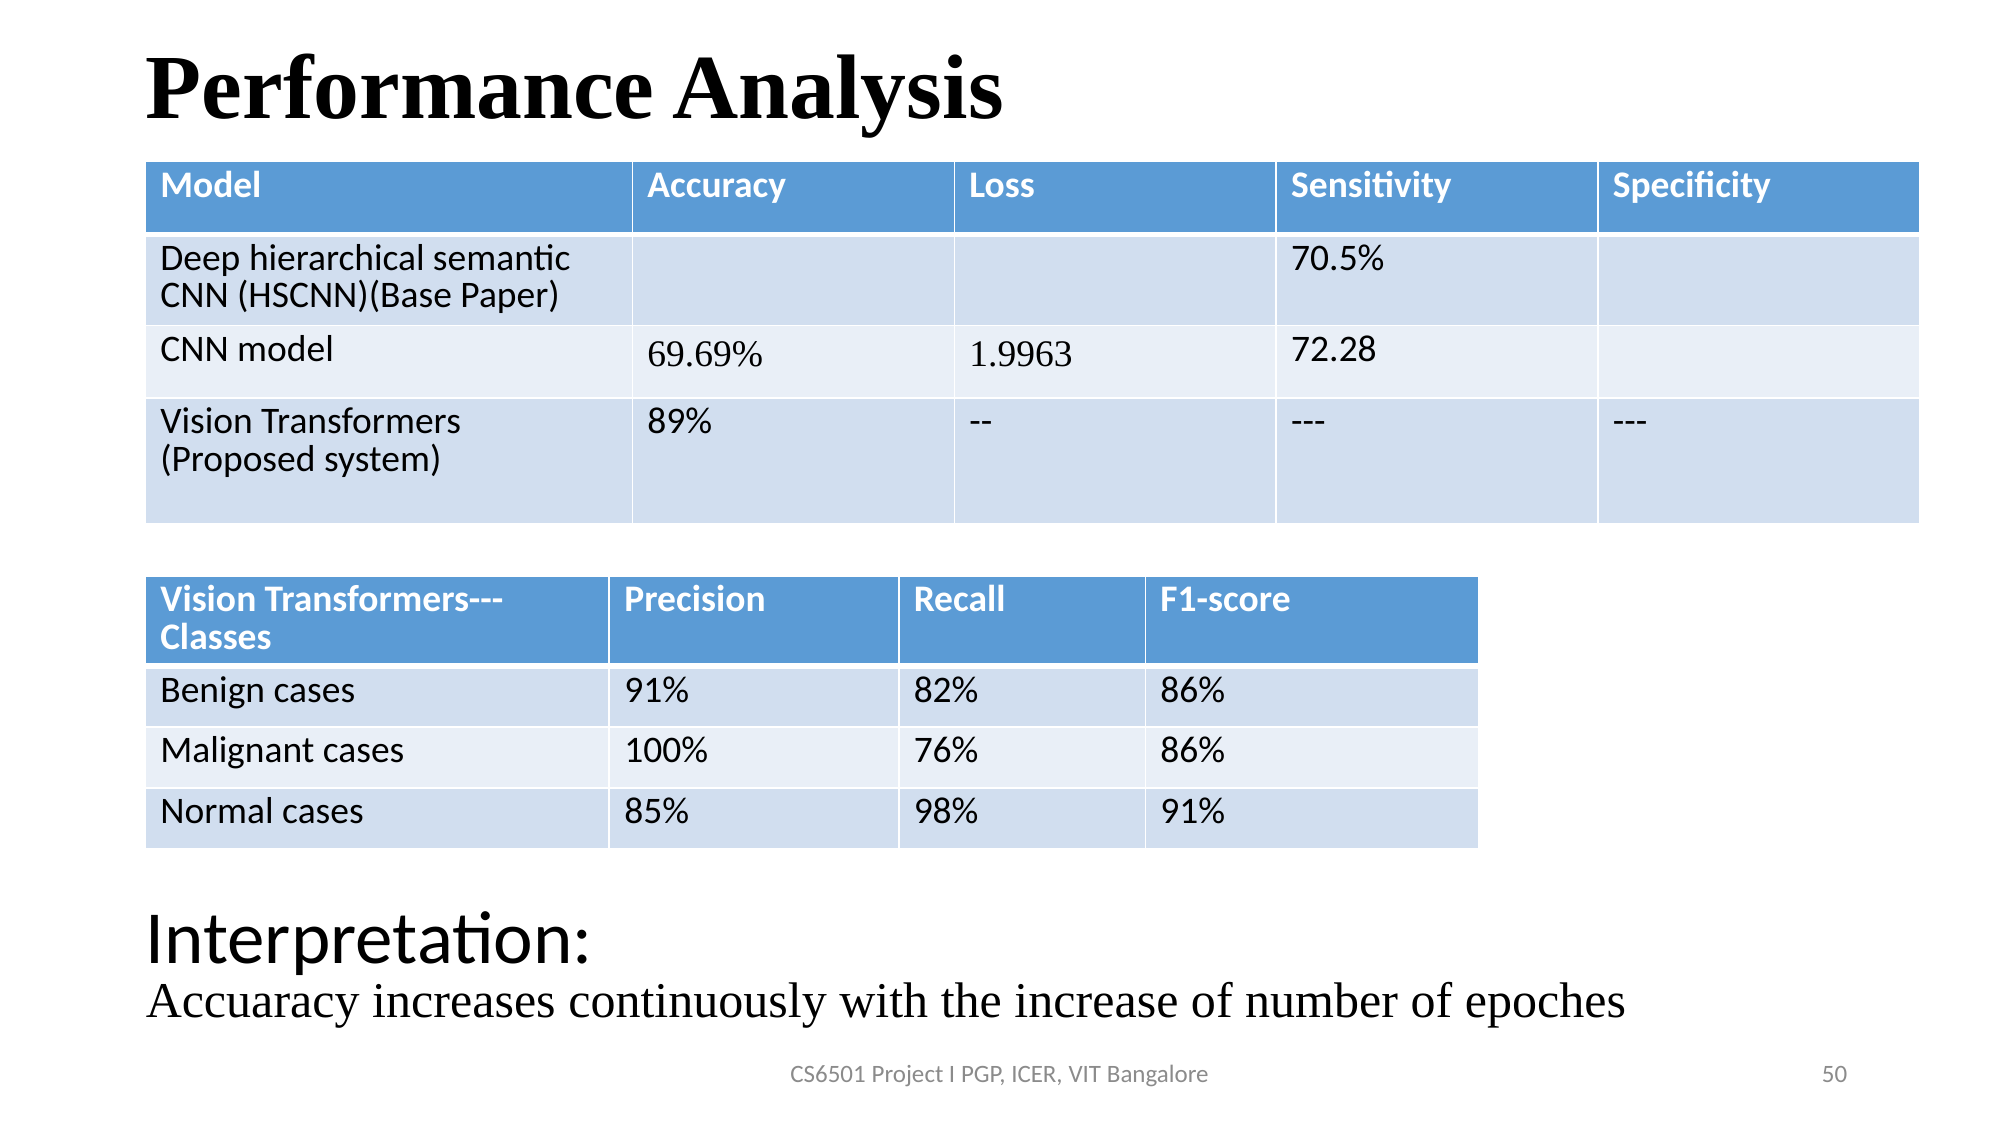

# Performance Analysis
| Model | Accuracy | Loss | Sensitivity | Specificity |
| --- | --- | --- | --- | --- |
| Deep hierarchical semantic CNN (HSCNN)(Base Paper) |  |  | 70.5% |  |
| CNN model | 69.69% | 1.9963 | 72.28 |  |
| Vision Transformers (Proposed system) | 89% | -- | --- | --- |
| Vision Transformers--- Classes | Precision | Recall | F1-score |
| --- | --- | --- | --- |
| Benign cases | 91% | 82% | 86% |
| Malignant cases | 100% | 76% | 86% |
| Normal cases | 85% | 98% | 91% |
Interpretation:
Accuaracy increases continuously with the increase of number of epoches
CS6501 Project I PGP, ICER, VIT Bangalore
50